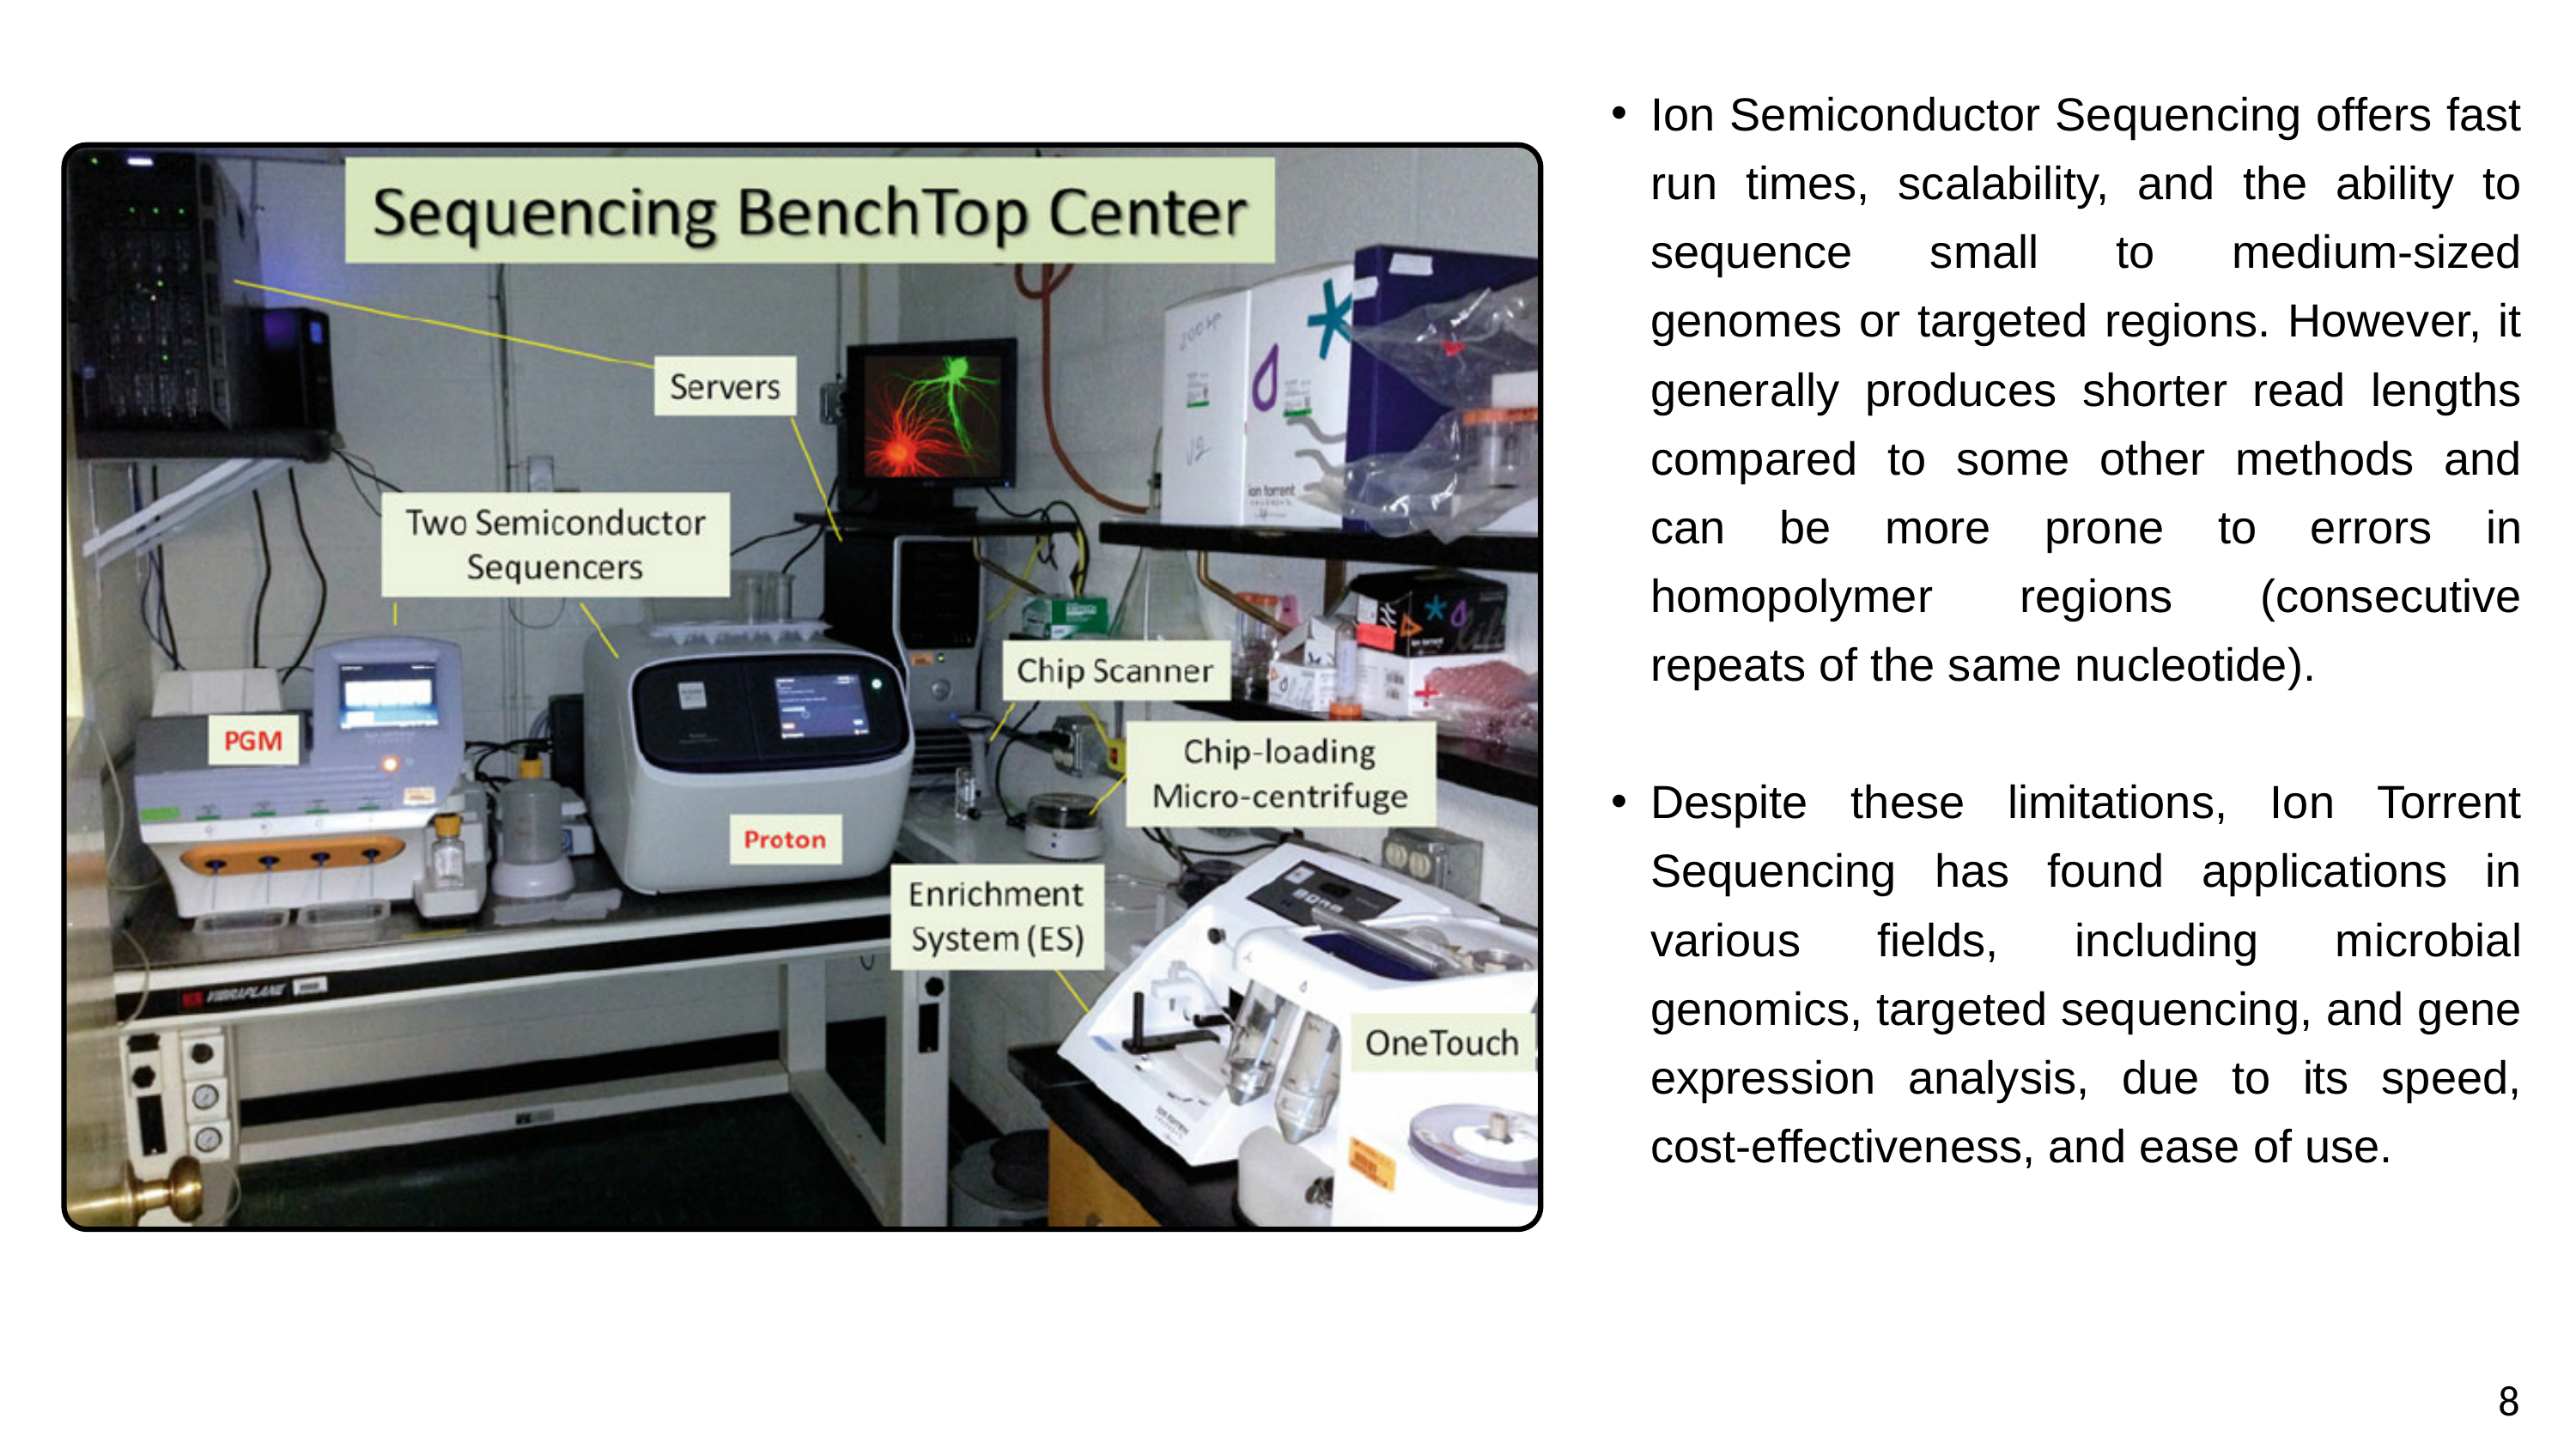

Ion Semiconductor Sequencing offers fast run times, scalability, and the ability to sequence small to medium-sized genomes or targeted regions. However, it generally produces shorter read lengths compared to some other methods and can be more prone to errors in homopolymer regions (consecutive repeats of the same nucleotide).

Despite these limitations, Ion Torrent Sequencing has found applications in various fields, including microbial genomics, targeted sequencing, and gene expression analysis, due to its speed, cost-effectiveness, and ease of use.

8